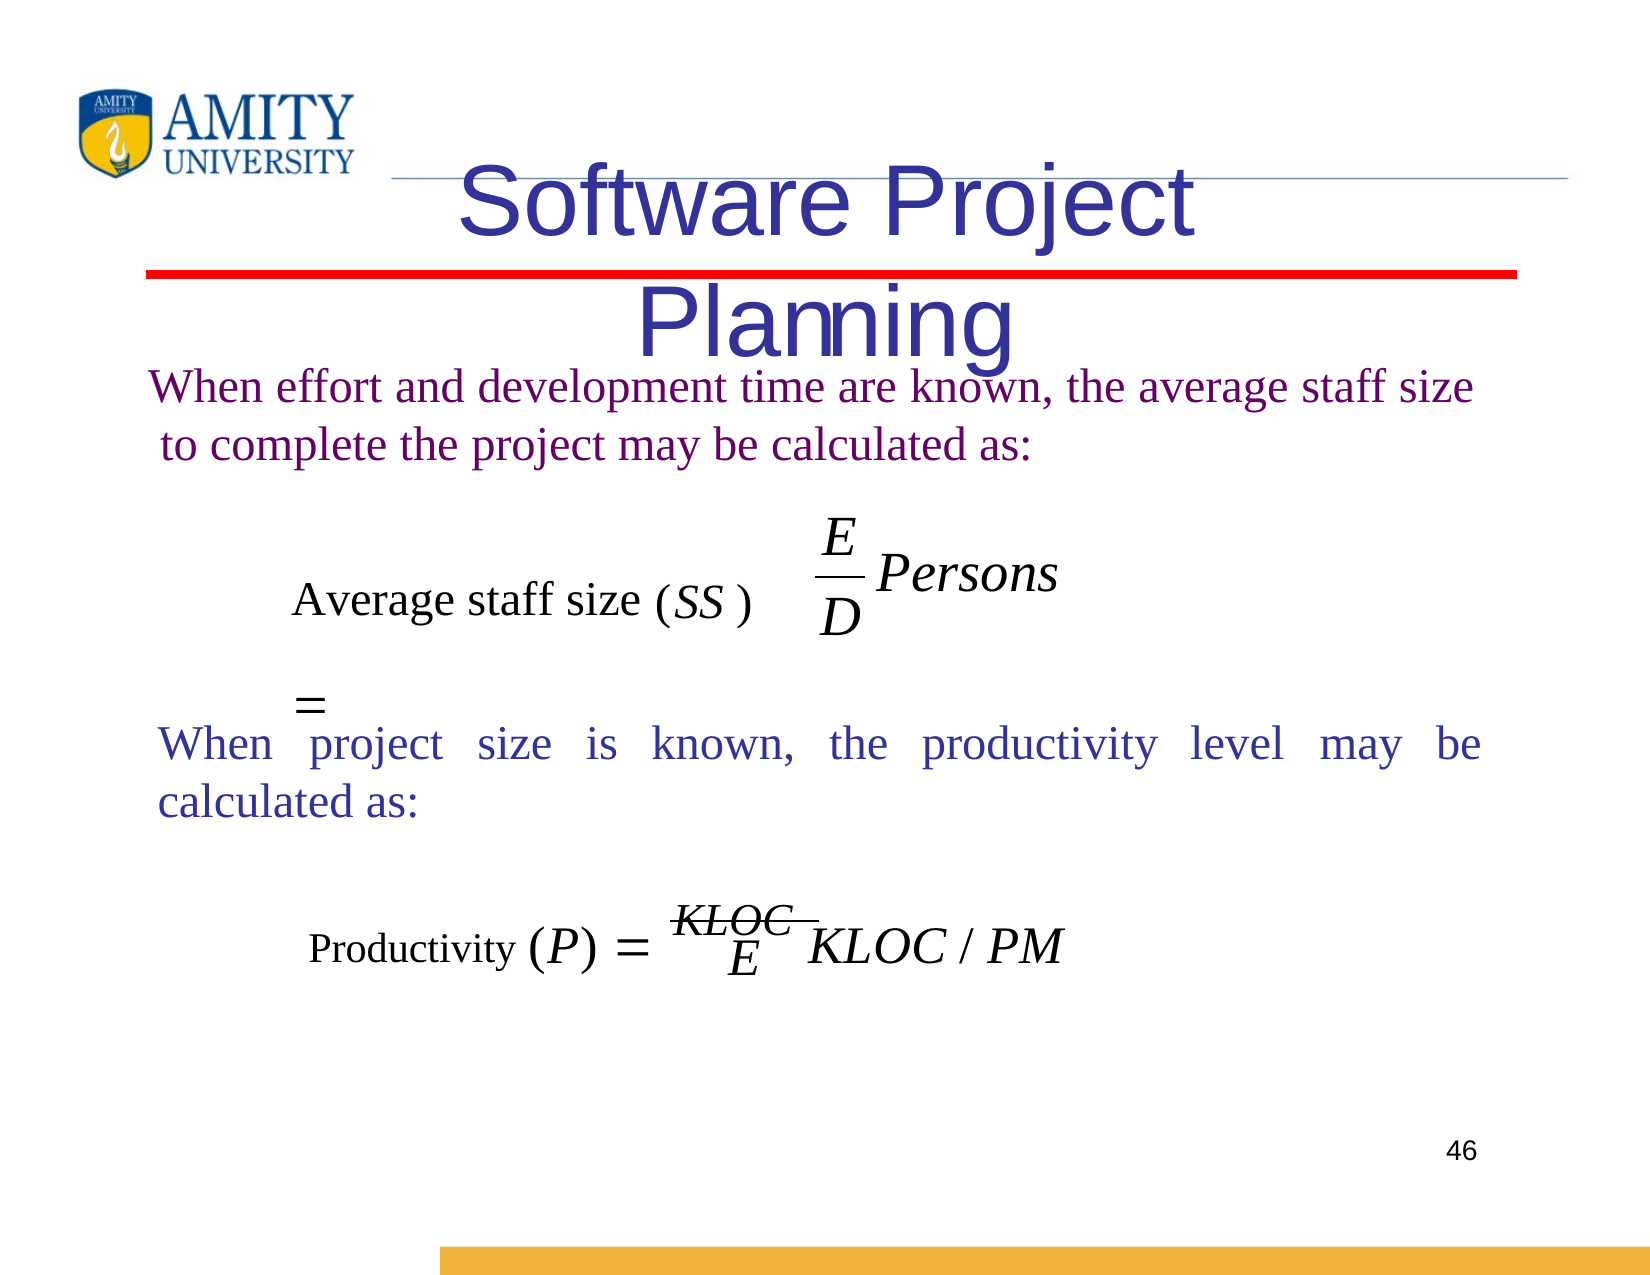

# Software Project Planning

When effort and development time are known, the average staff size  to complete the project may be calculated as:
E
Average staff size (SS ) =
Persons
D

When	project	size	is	known,	the	productivity
level	may	be
calculated as:

Productivity (P) = KLOC KLOC / PM
E

46
Software Engineering (3rd ed.), By K.K Aggarwal & Yogesh Singh, Copyright © New Age International Publishers, 2007